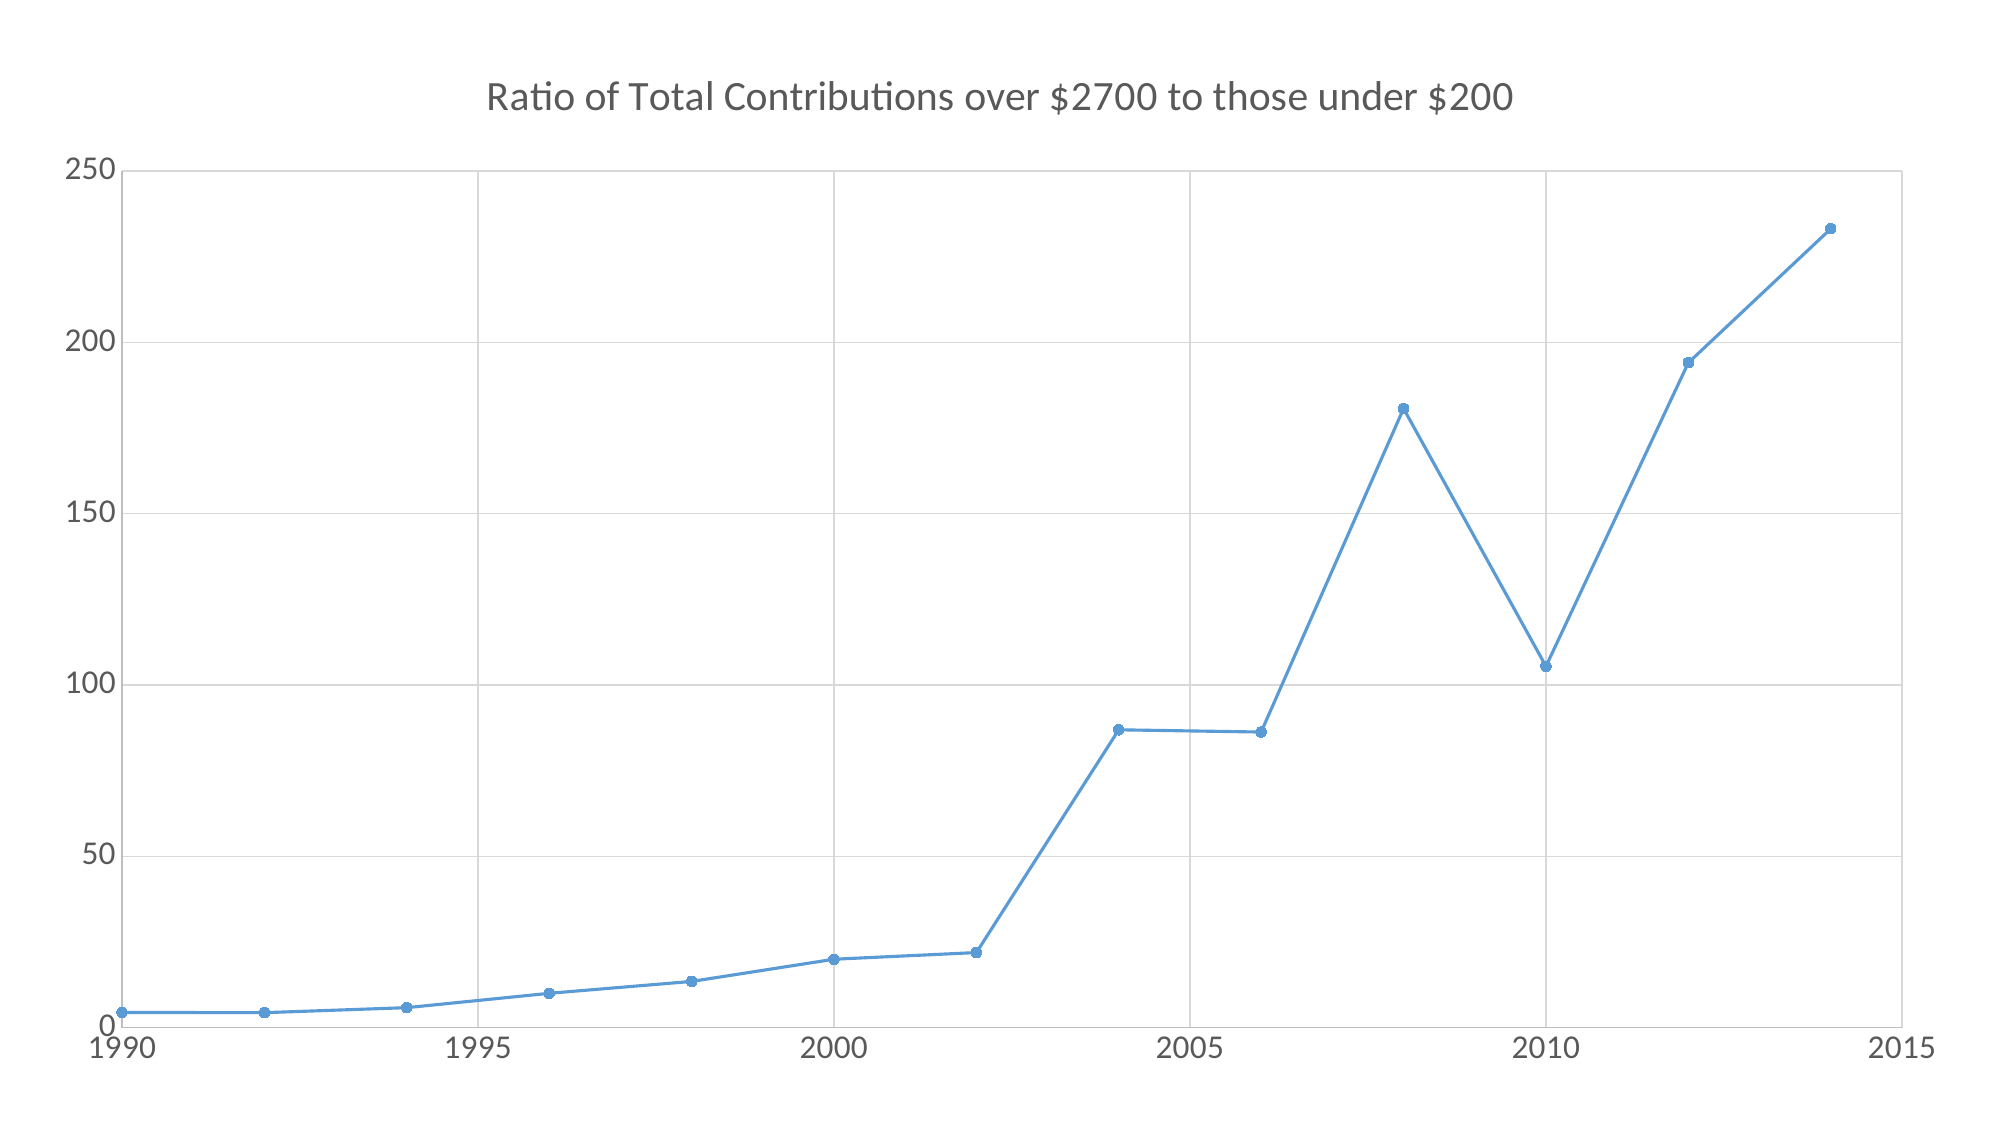

### Chart: Ratio of Total Contributions over $2700 to those under $200

| Category | Elite to Ordinary Contribution Ratio |
|---|---|